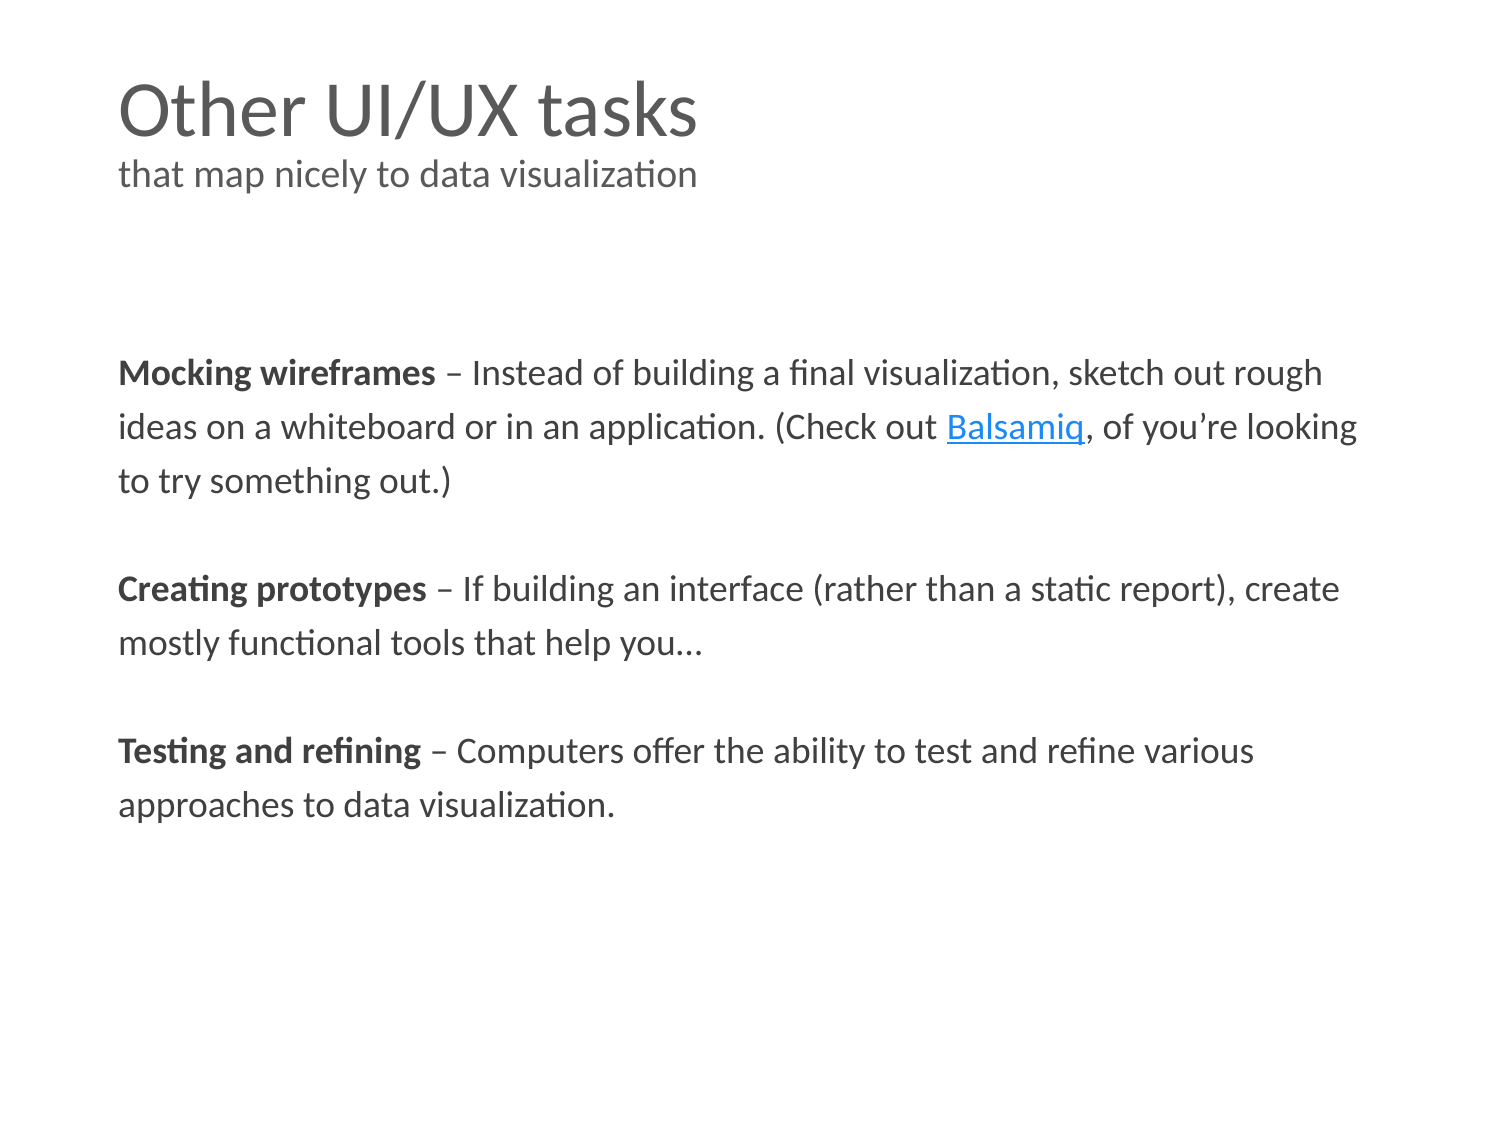

# Other UI/UX tasks that map nicely to data visualization
Mocking wireframes – Instead of building a final visualization, sketch out rough ideas on a whiteboard or in an application. (Check out Balsamiq, of you’re looking to try something out.)

Creating prototypes – If building an interface (rather than a static report), create mostly functional tools that help you…

Testing and refining – Computers offer the ability to test and refine various approaches to data visualization.